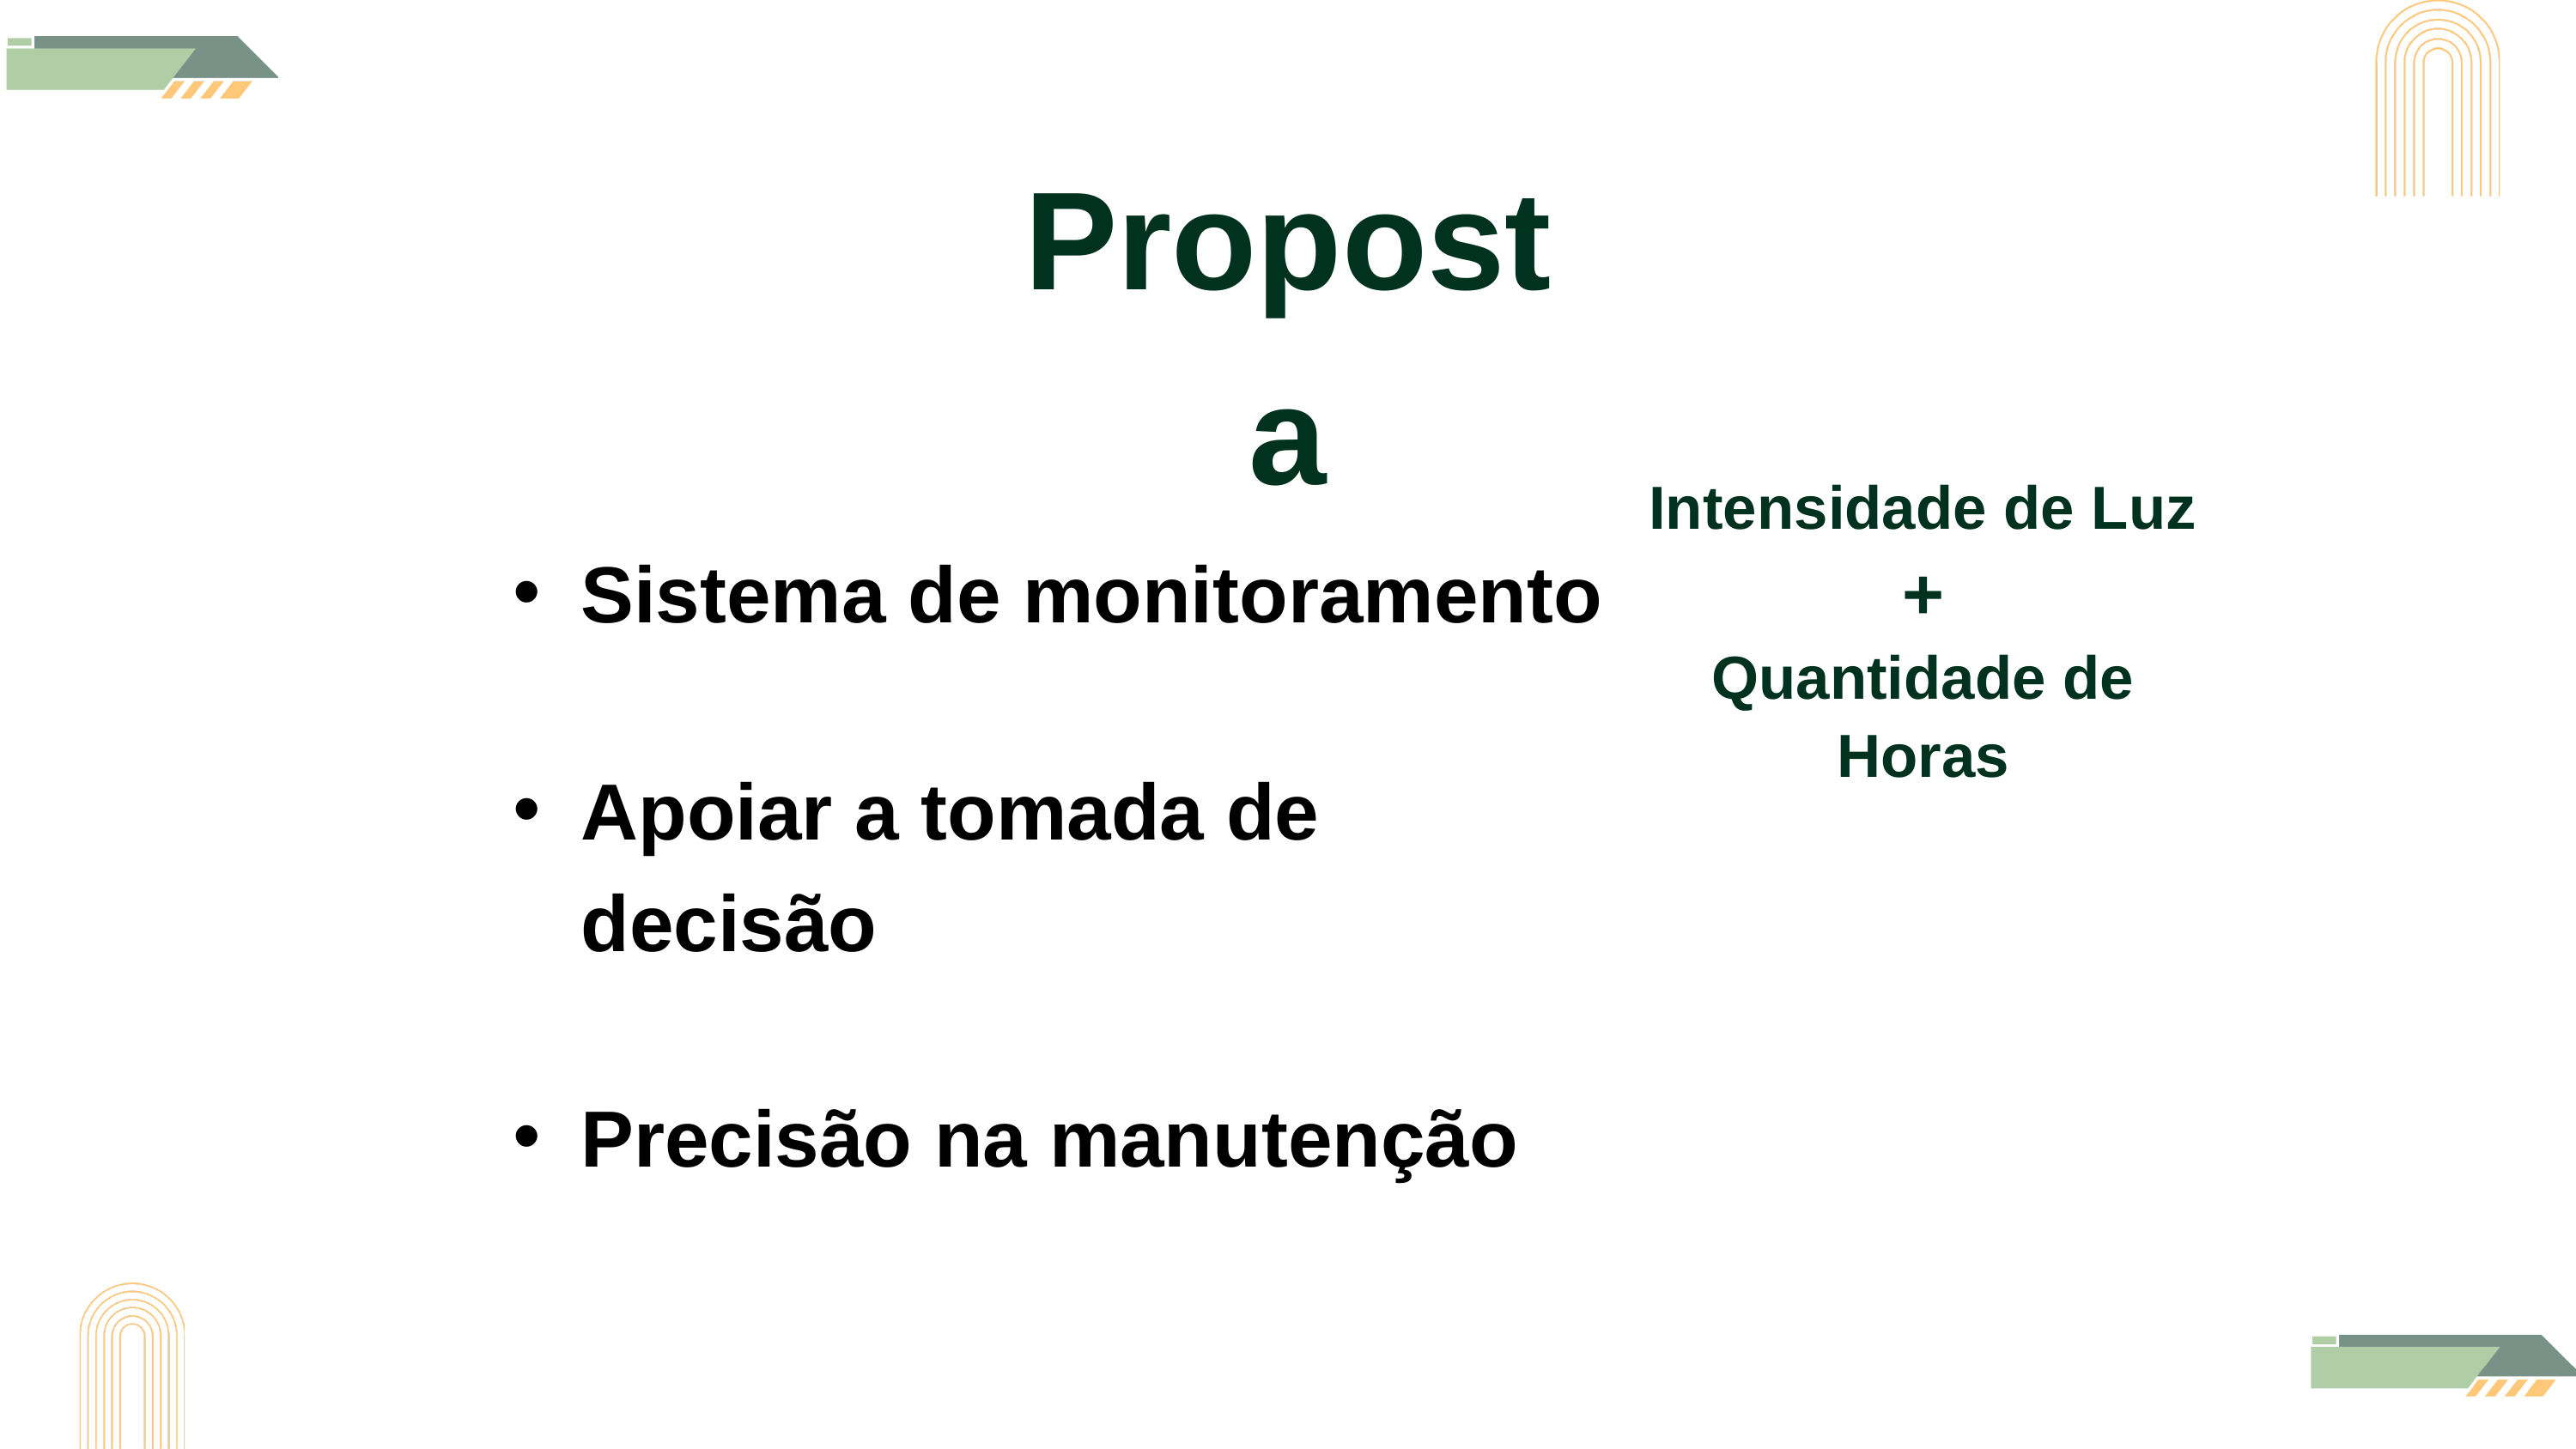

Proposta
Intensidade de Luz
+
Quantidade de Horas
Sistema de monitoramento
Apoiar a tomada de decisão

Precisão na manutenção